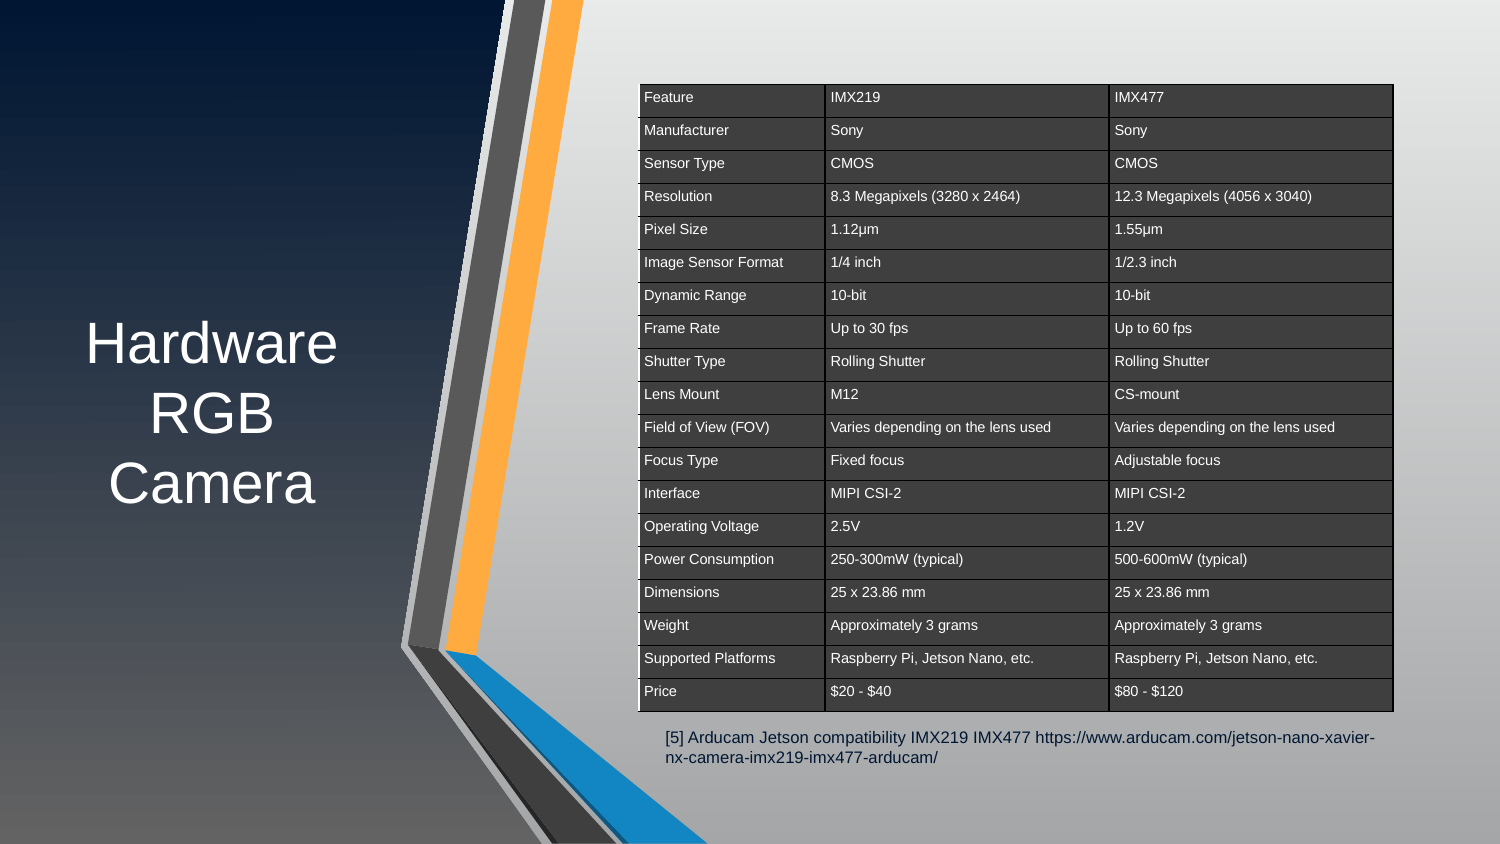

# Hardware RGB Camera
| Feature | IMX219 | IMX477 |
| --- | --- | --- |
| Manufacturer | Sony | Sony |
| Sensor Type | CMOS | CMOS |
| Resolution | 8.3 Megapixels (3280 x 2464) | 12.3 Megapixels (4056 x 3040) |
| Pixel Size | 1.12μm | 1.55μm |
| Image Sensor Format | 1/4 inch | 1/2.3 inch |
| Dynamic Range | 10-bit | 10-bit |
| Frame Rate | Up to 30 fps | Up to 60 fps |
| Shutter Type | Rolling Shutter | Rolling Shutter |
| Lens Mount | M12 | CS-mount |
| Field of View (FOV) | Varies depending on the lens used | Varies depending on the lens used |
| Focus Type | Fixed focus | Adjustable focus |
| Interface | MIPI CSI-2 | MIPI CSI-2 |
| Operating Voltage | 2.5V | 1.2V |
| Power Consumption | 250-300mW (typical) | 500-600mW (typical) |
| Dimensions | 25 x 23.86 mm | 25 x 23.86 mm |
| Weight | Approximately 3 grams | Approximately 3 grams |
| Supported Platforms | Raspberry Pi, Jetson Nano, etc. | Raspberry Pi, Jetson Nano, etc. |
| Price | $20 - $40 | $80 - $120 |
[5] Arducam Jetson compatibility IMX219 IMX477 https://www.arducam.com/jetson-nano-xavier-nx-camera-imx219-imx477-arducam/